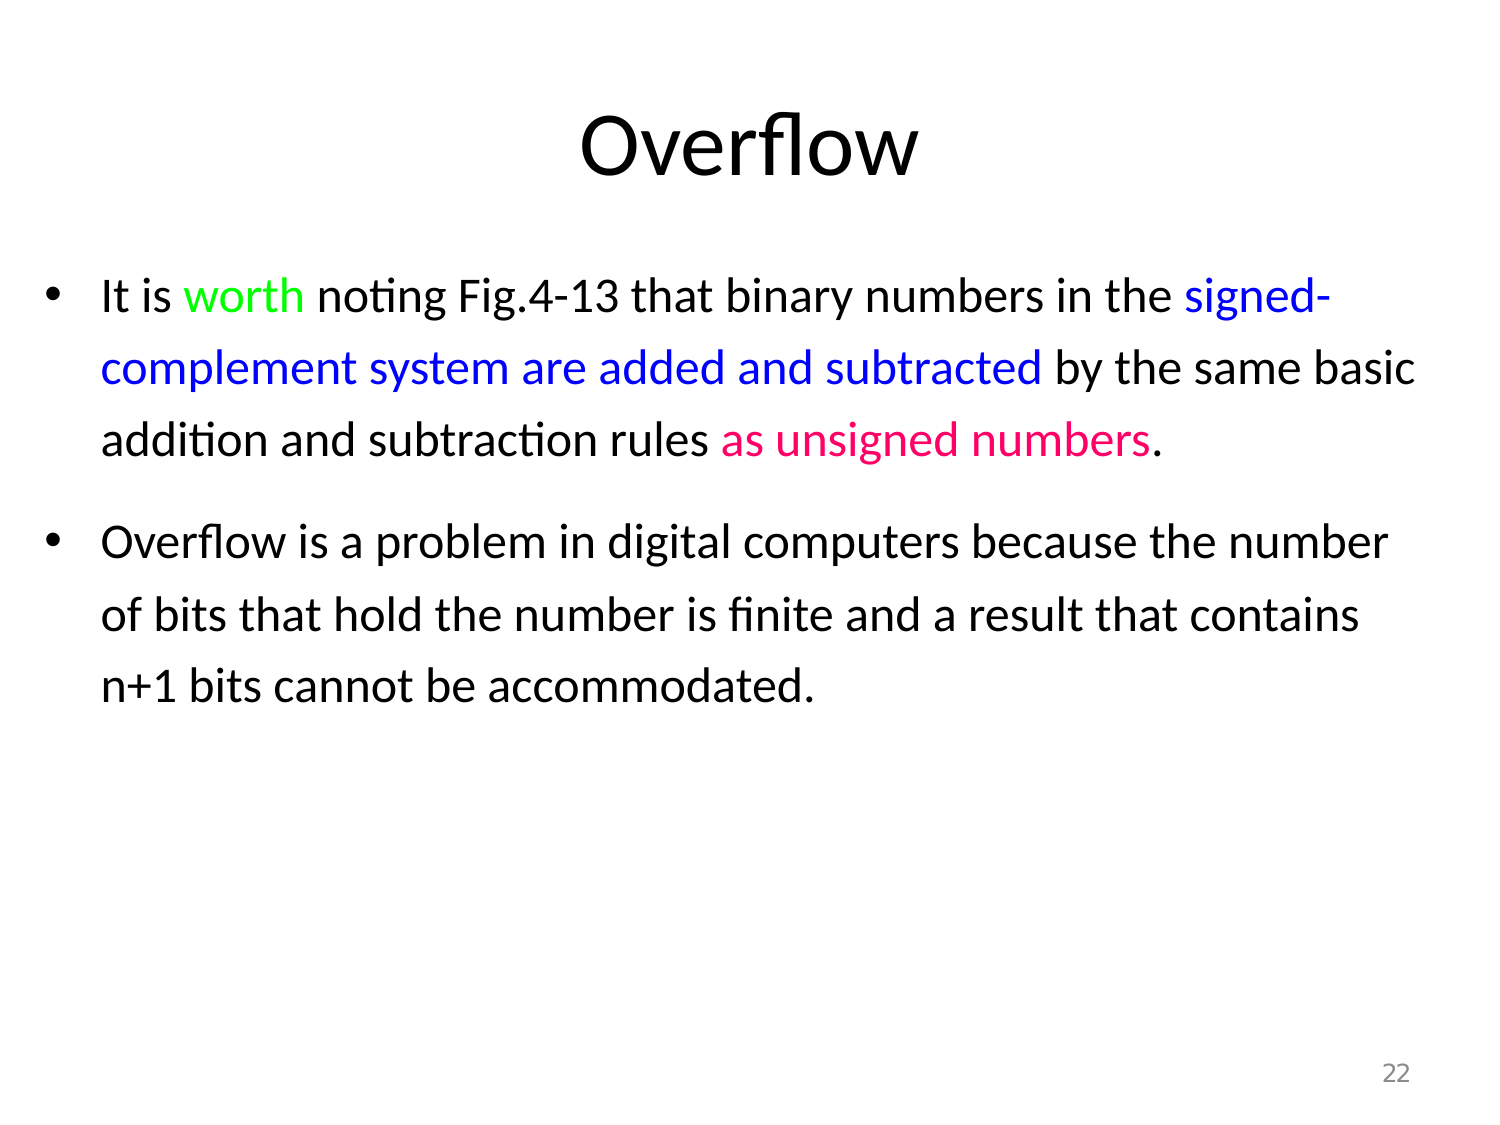

# Overflow
It is worth noting Fig.4-13 that binary numbers in the signed-complement system are added and subtracted by the same basic addition and subtraction rules as unsigned numbers.
Overflow is a problem in digital computers because the number of bits that hold the number is finite and a result that contains n+1 bits cannot be accommodated.
22